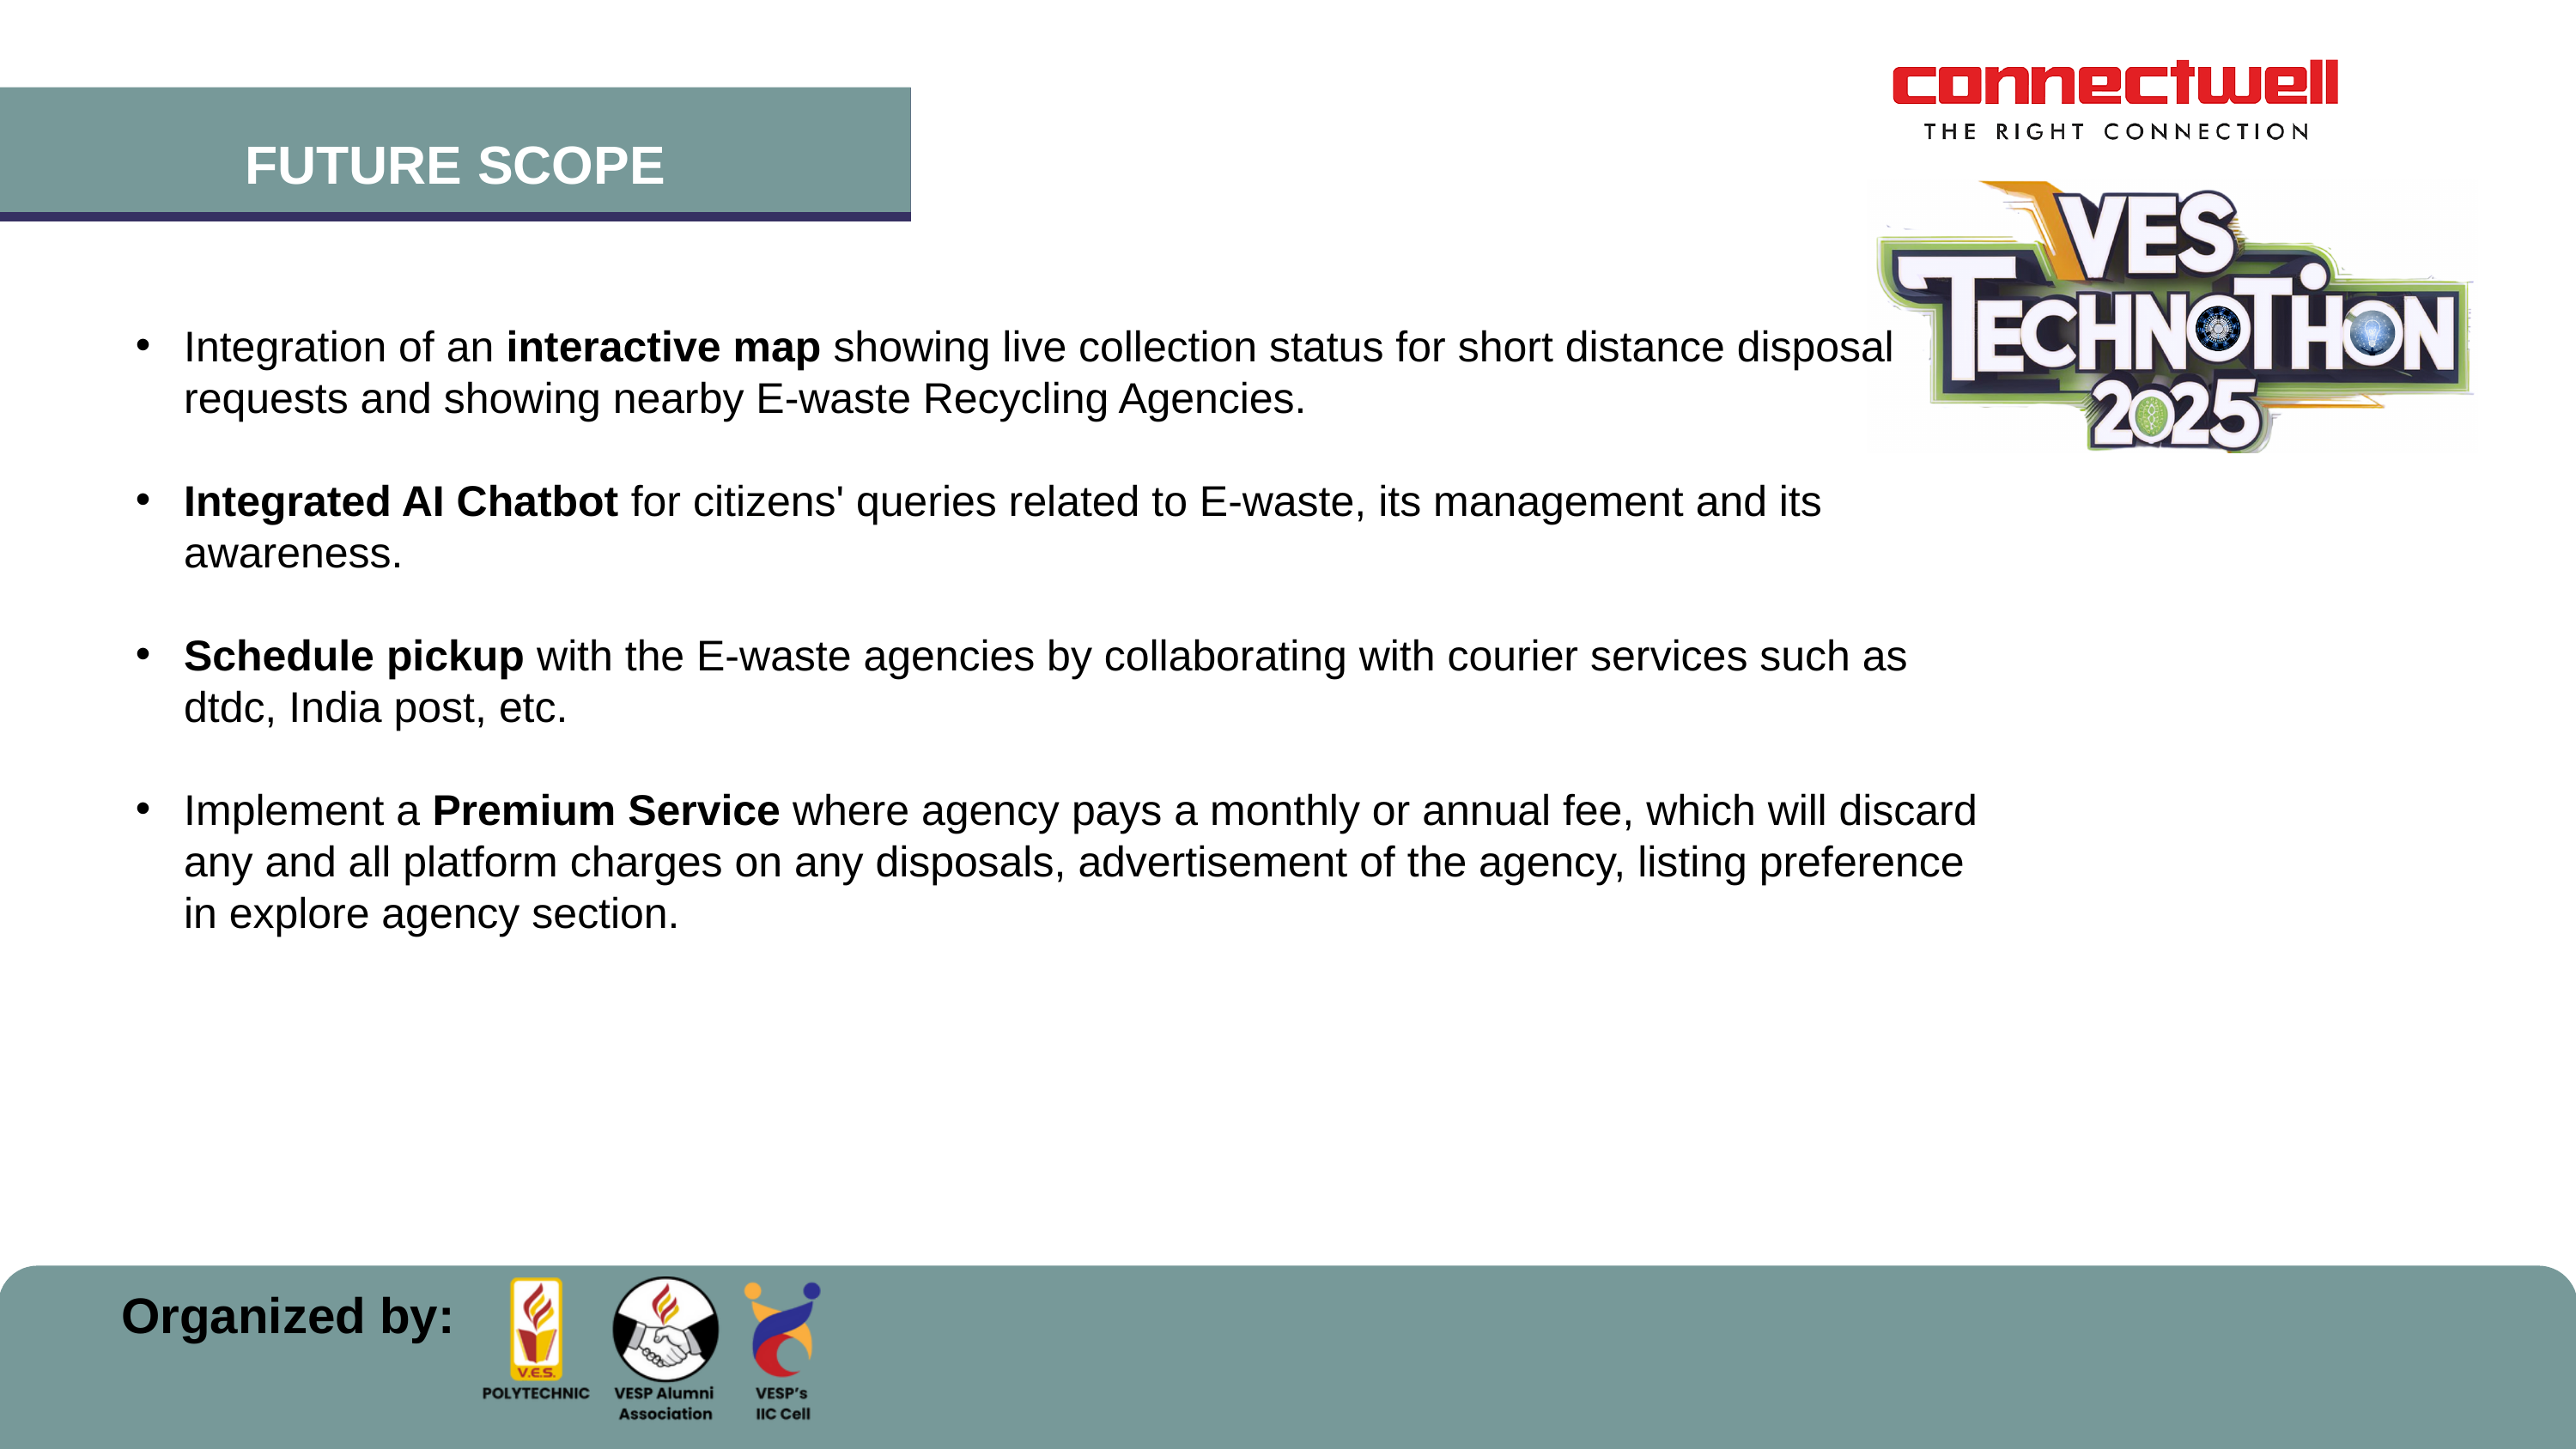

FUTURE SCOPE
Integration of an interactive map showing live collection status for short distance disposal requests and showing nearby E-waste Recycling Agencies.

Integrated AI Chatbot for citizens' queries related to E-waste, its management and its awareness.

Schedule pickup with the E-waste agencies by collaborating with courier services such as dtdc, India post, etc.

Implement a Premium Service where agency pays a monthly or annual fee, which will discard any and all platform charges on any disposals, advertisement of the agency, listing preference in explore agency section.